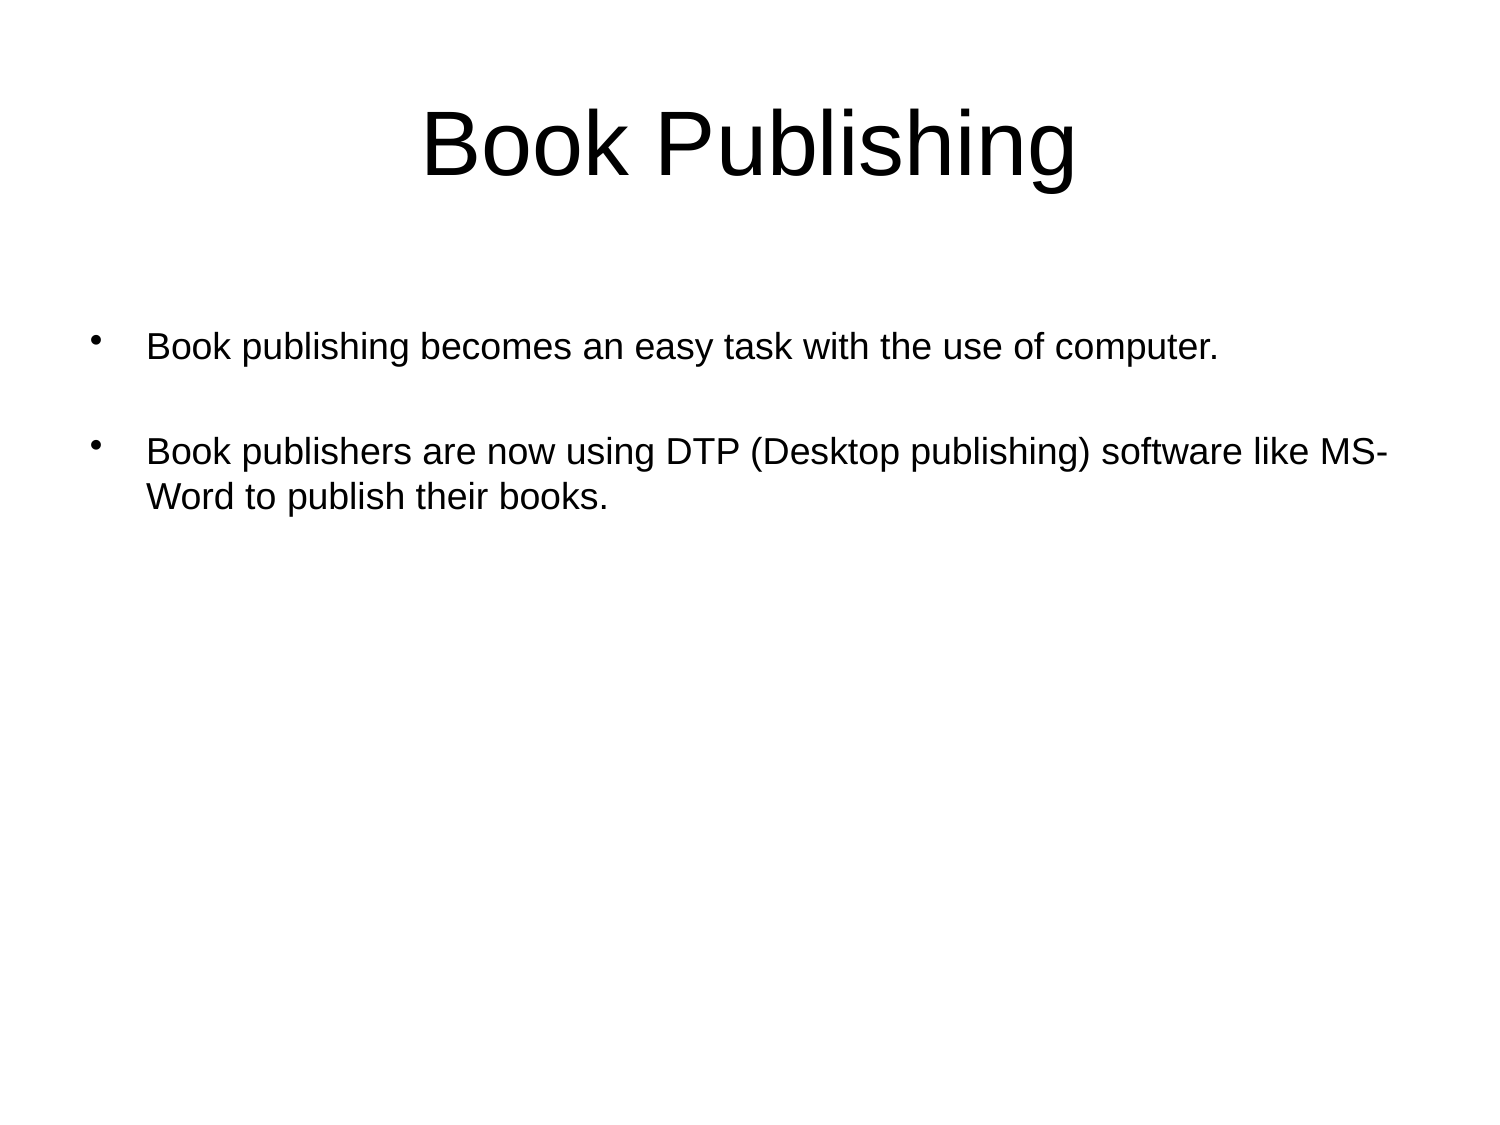

# Book Publishing

Book publishing becomes an easy task with the use of computer.

Book publishers are now using DTP (Desktop publishing) software like MS-Word to publish their books.